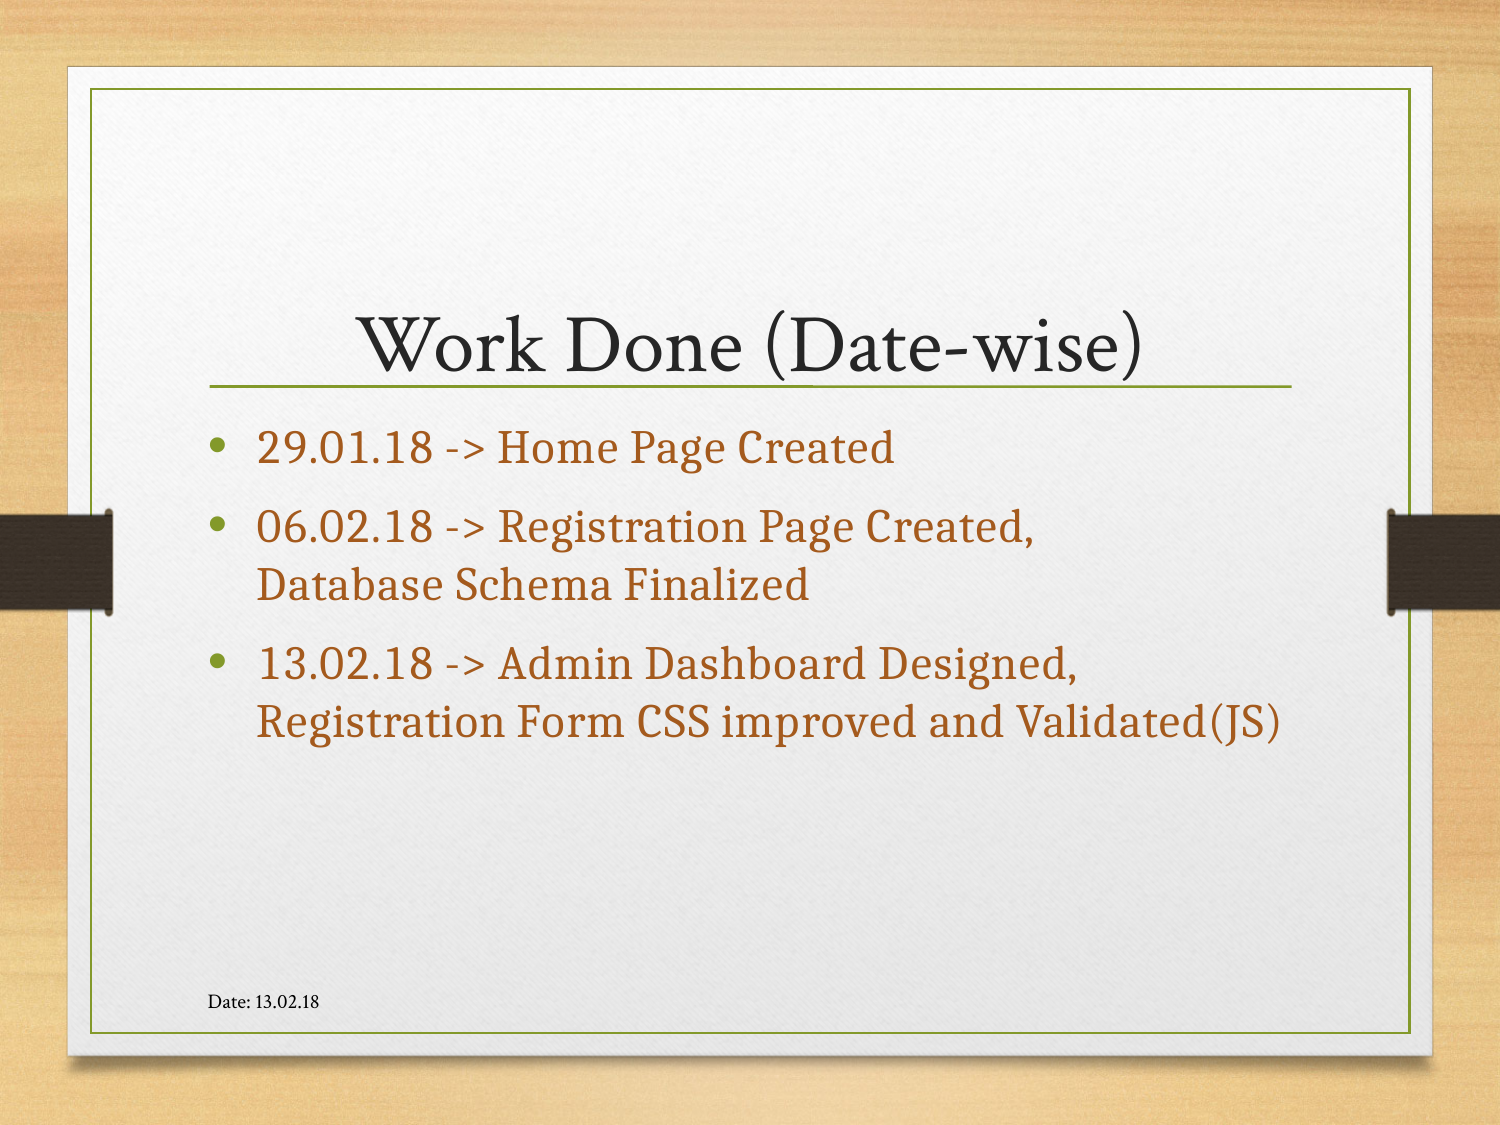

Work Done (Date-wise)
29.01.18 -> Home Page Created
06.02.18 -> Registration Page Created,    			Database Schema Finalized
13.02.18 -> Admin Dashboard Designed, 			Registration Form CSS improved and Validated(JS)

Date: 13.02.18